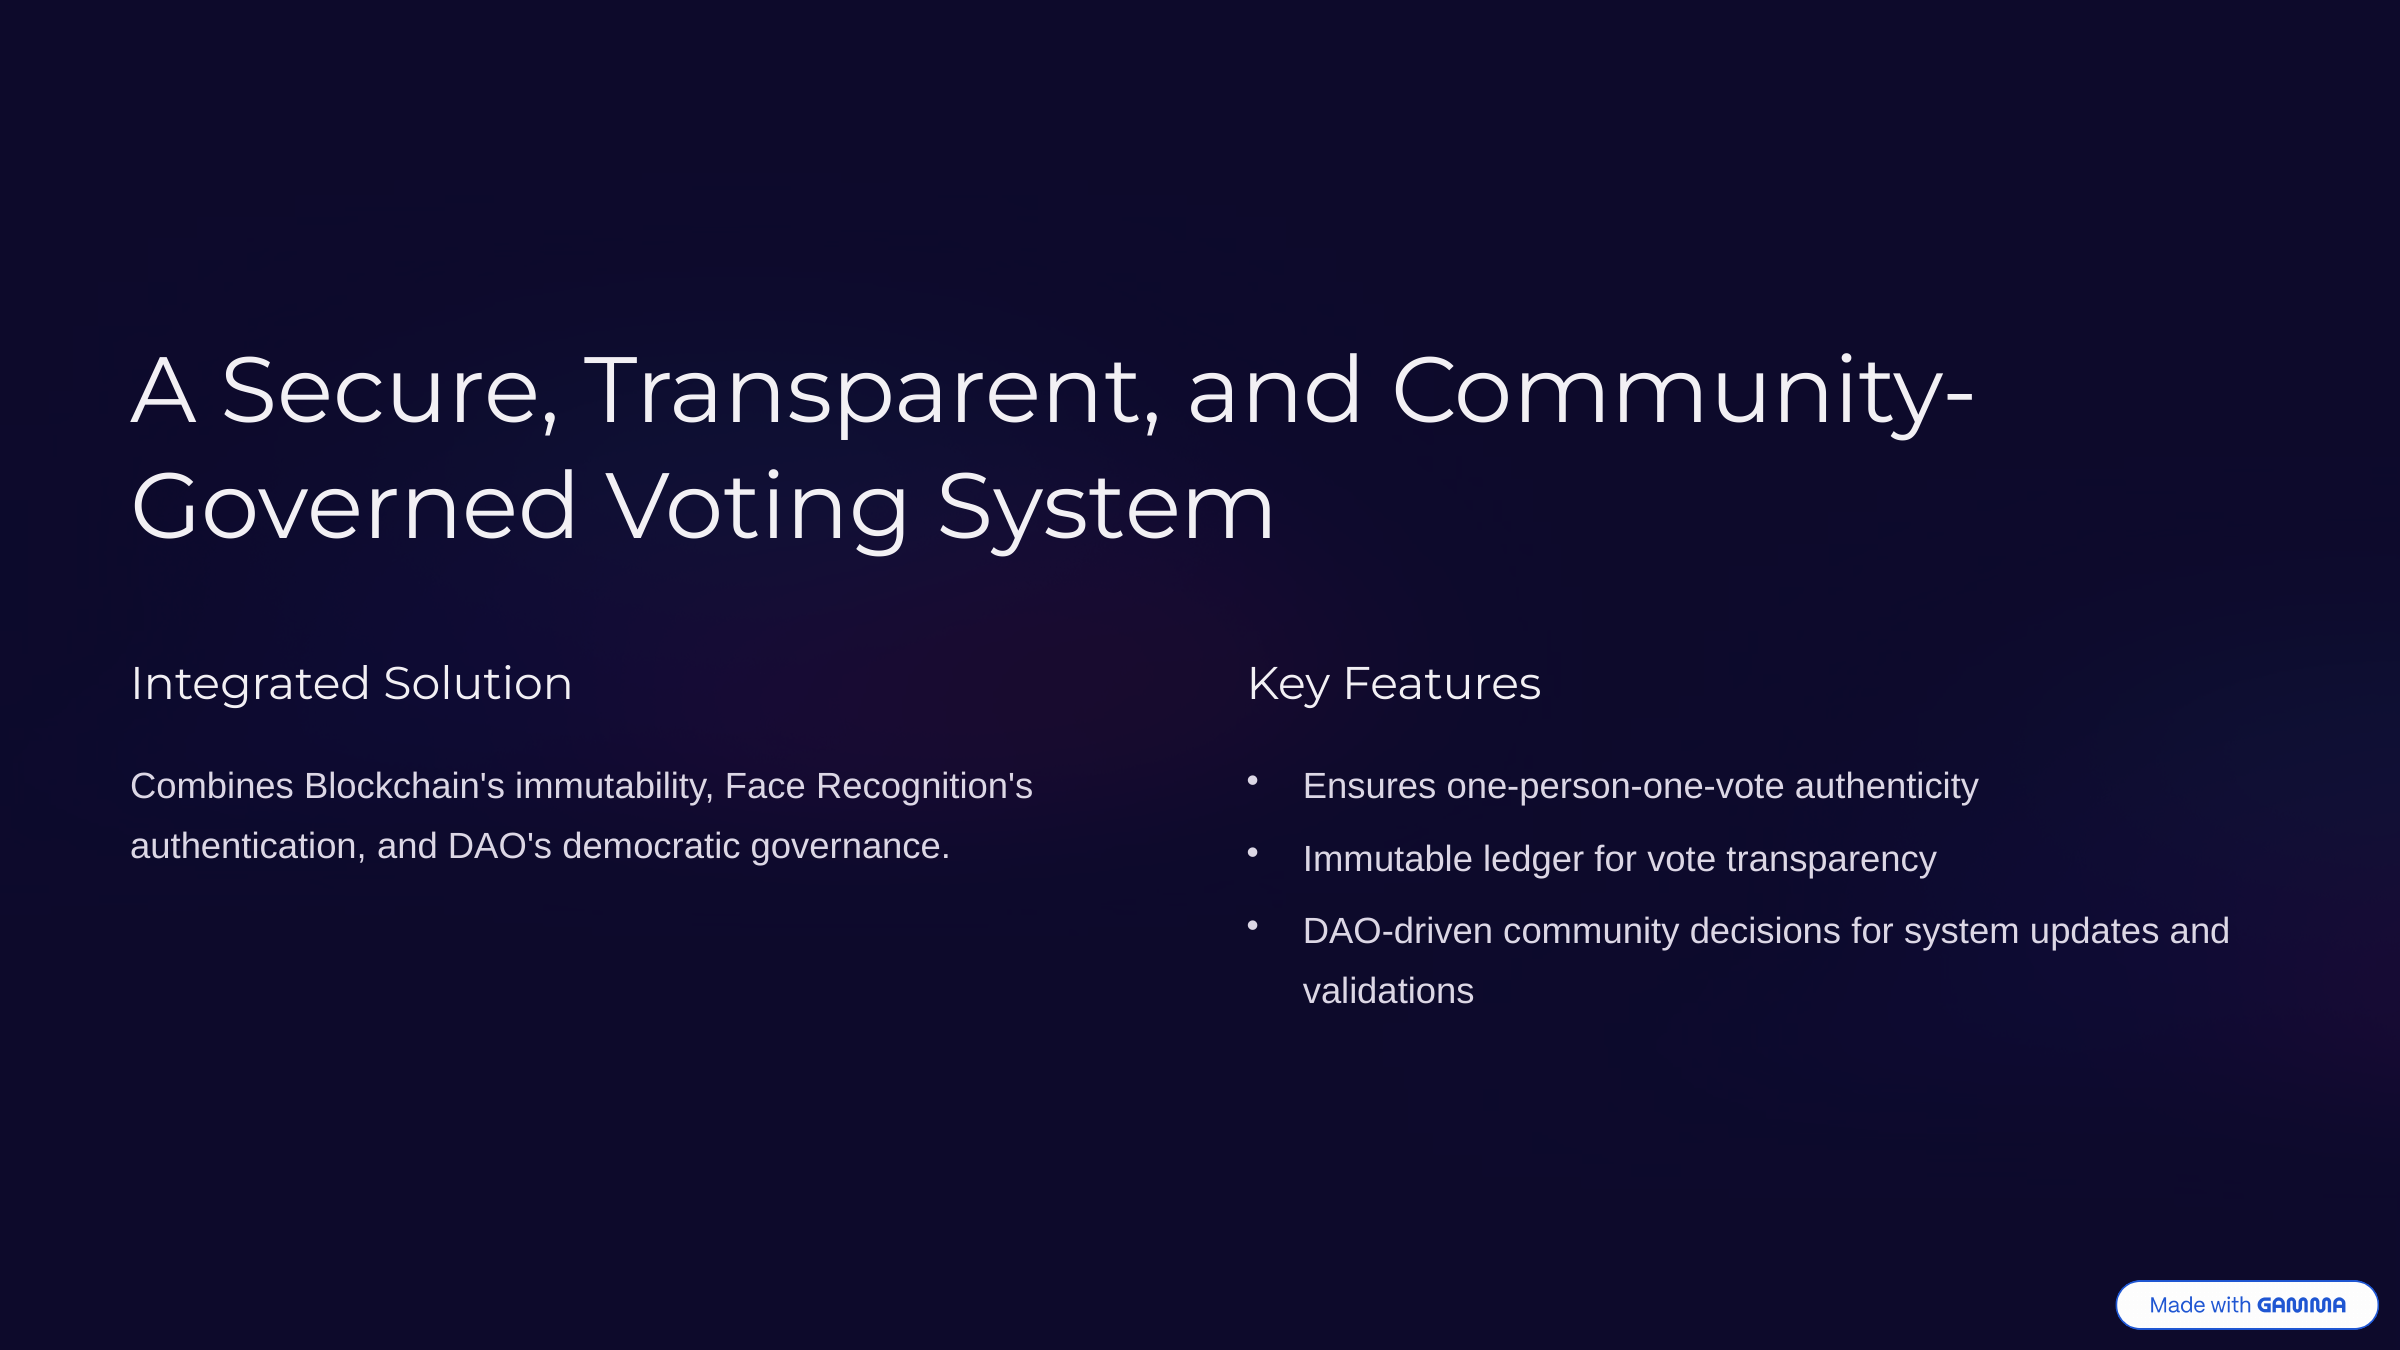

A Secure, Transparent, and Community-Governed Voting System
Integrated Solution
Key Features
Combines Blockchain's immutability, Face Recognition's authentication, and DAO's democratic governance.
Ensures one-person-one-vote authenticity
Immutable ledger for vote transparency
DAO-driven community decisions for system updates and validations